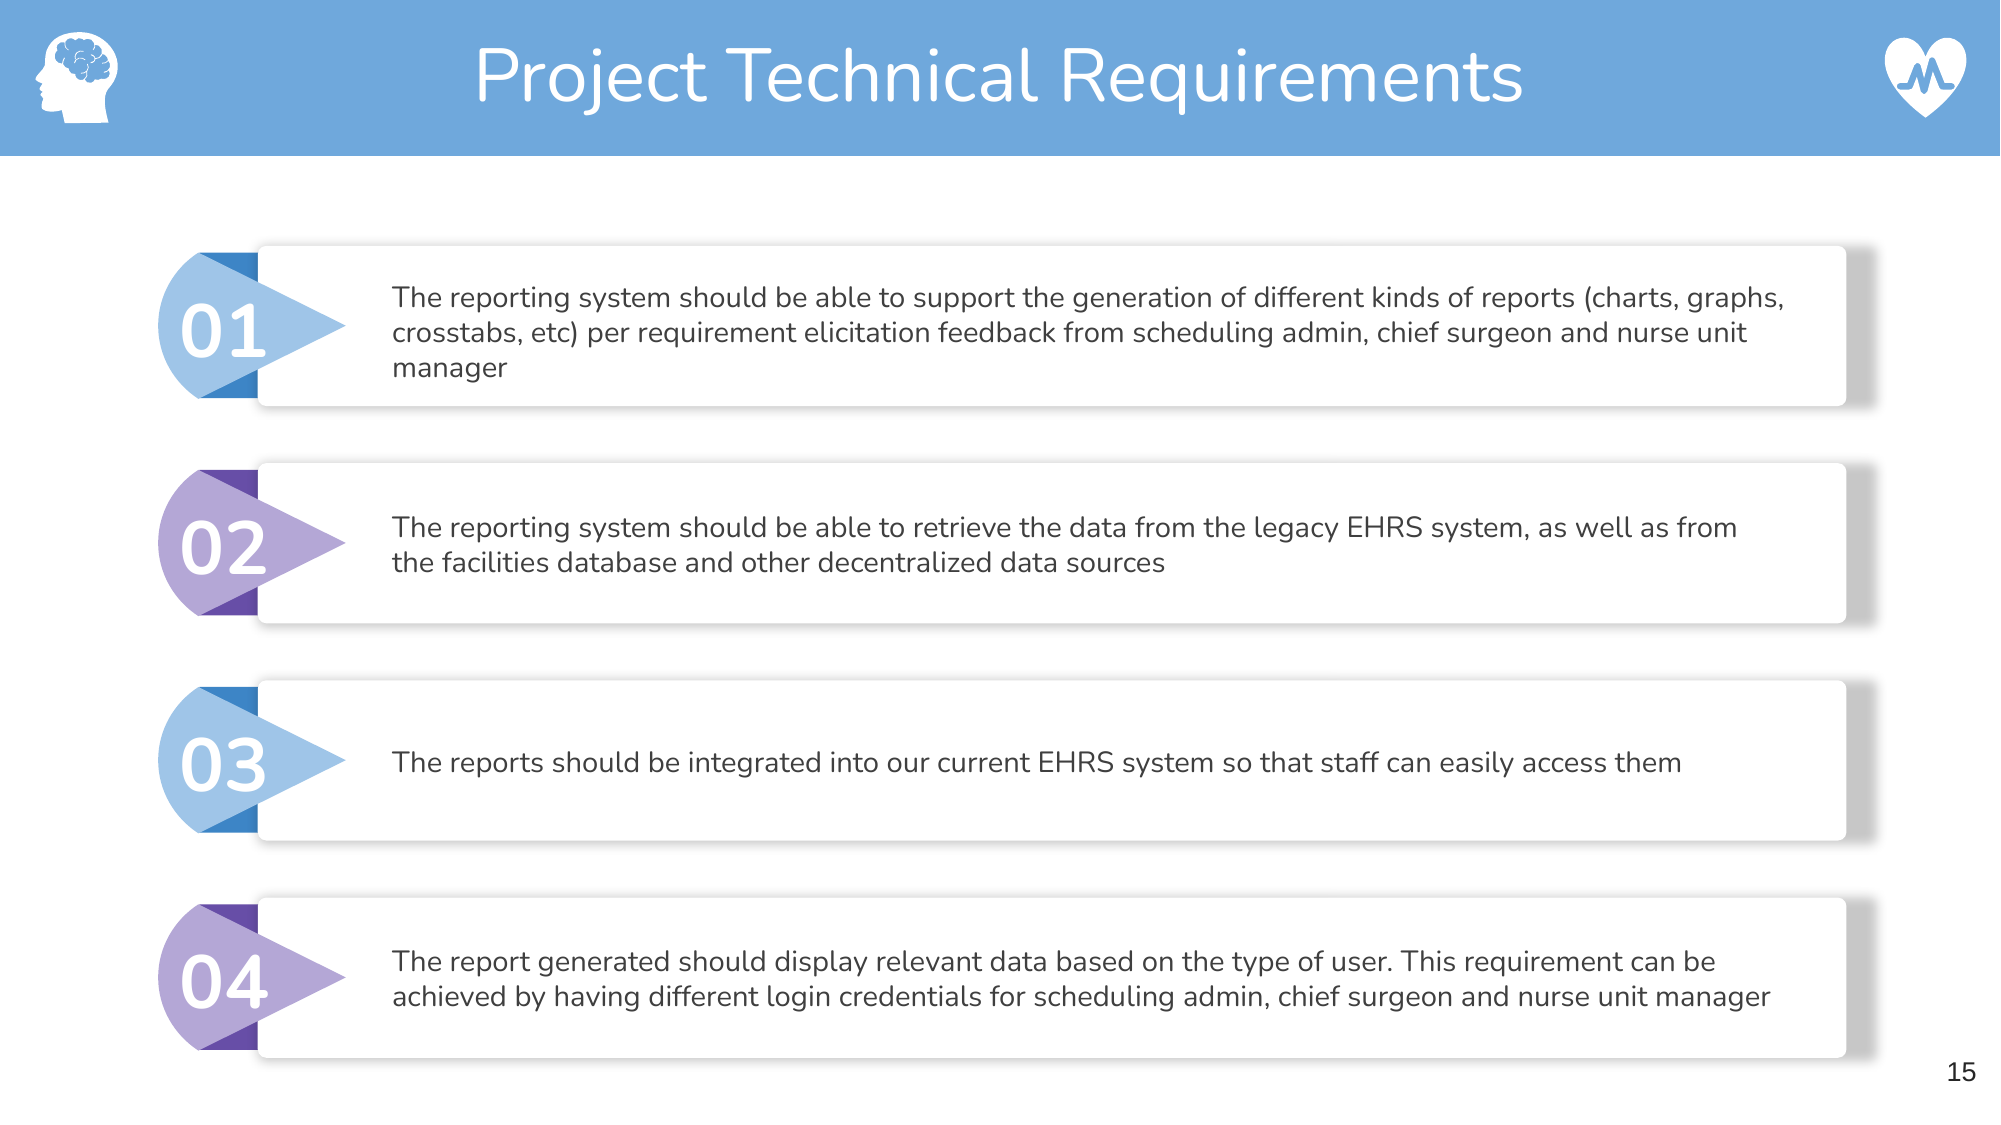

Project Technical Requirements

The reporting system should be able to support the generation of different kinds of reports (charts, graphs, crosstabs, etc) per requirement elicitation feedback from scheduling admin, chief surgeon and nurse unit manager
01

The reporting system should be able to retrieve the data from the legacy EHRS system, as well as from the facilities database and other decentralized data sources
02

The reports should be integrated into our current EHRS system so that staff can easily access them
03

The report generated should display relevant data based on the type of user. This requirement can be achieved by having different login credentials for scheduling admin, chief surgeon and nurse unit manager
04
15